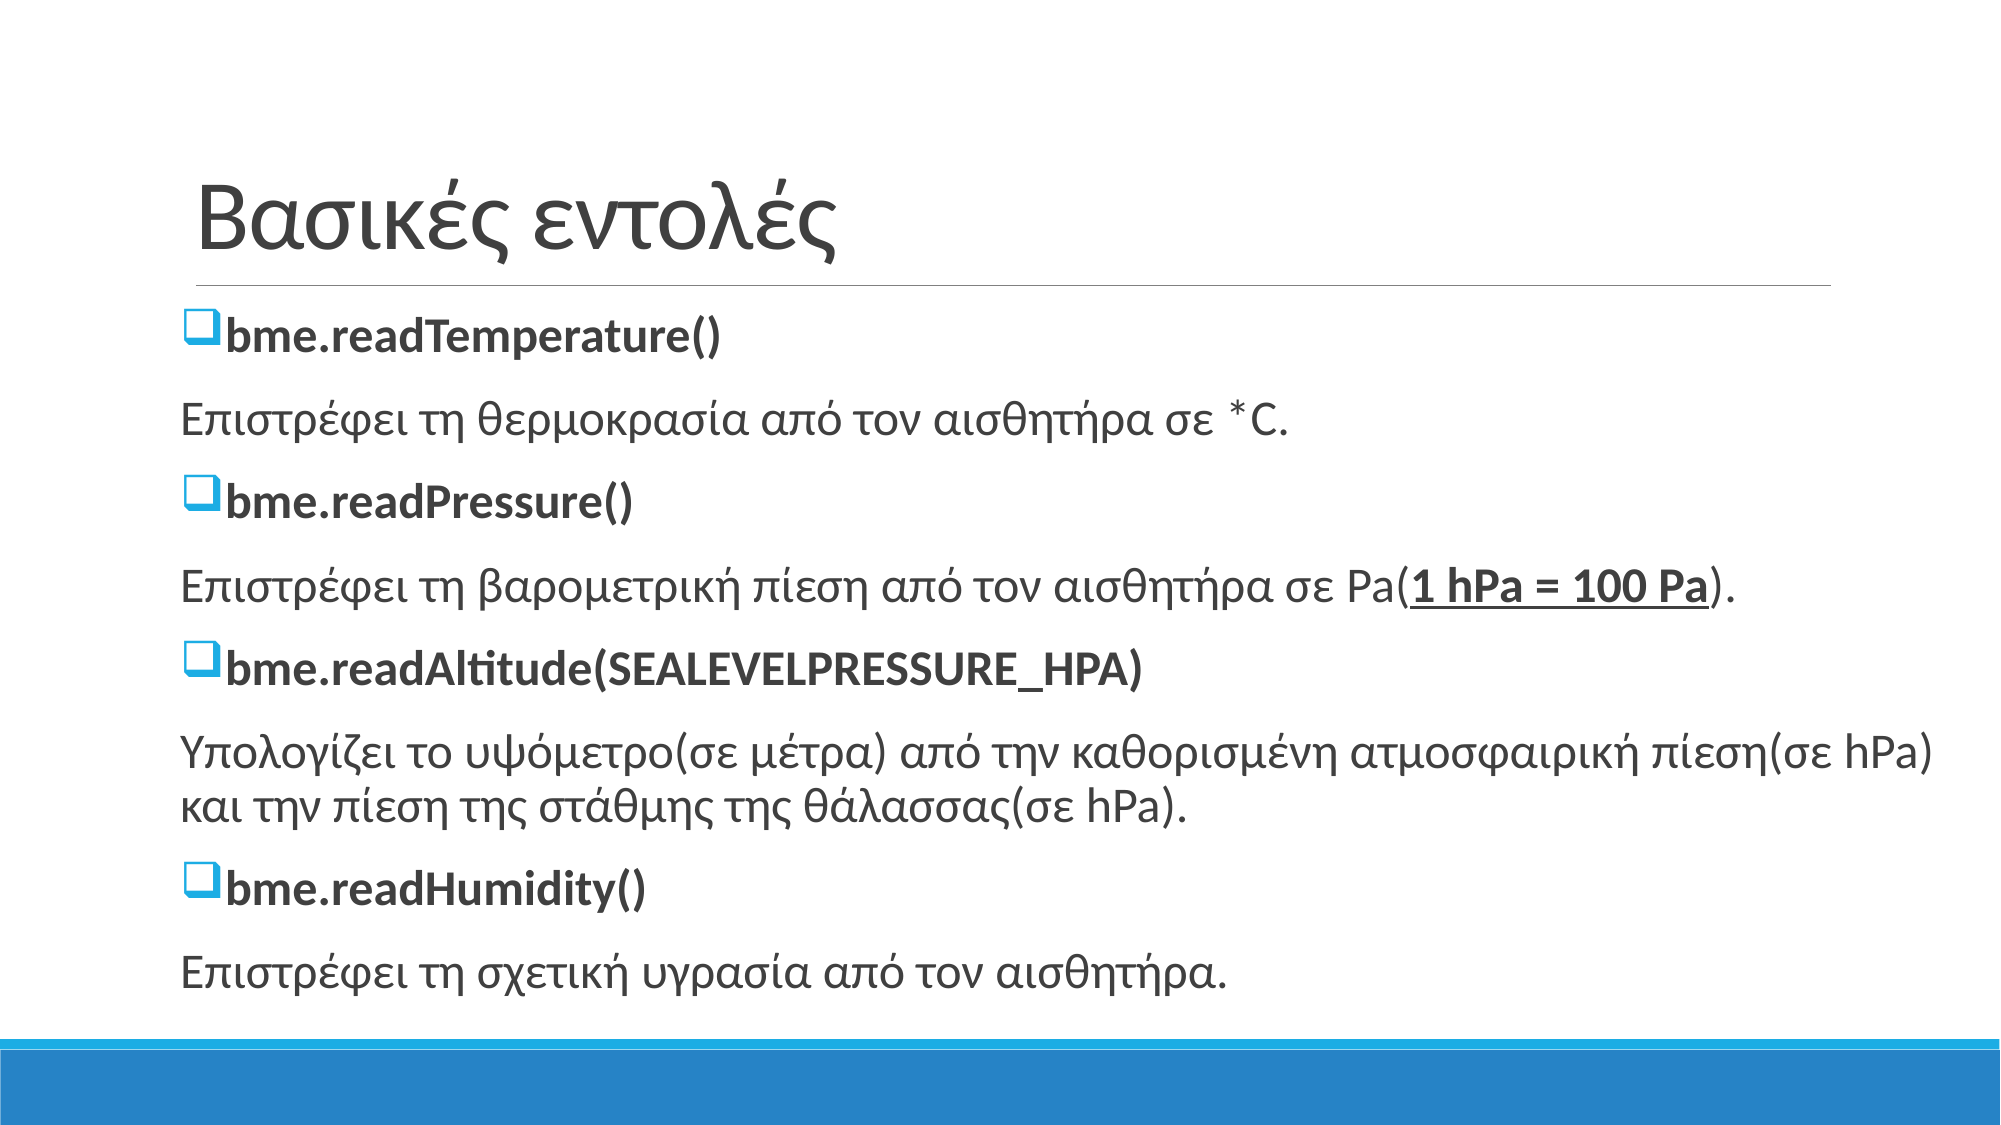

# Βασικές εντολές
bme.readTemperature()
Επιστρέφει τη θερμοκρασία από τον αισθητήρα σε *C.
bme.readPressure()
Επιστρέφει τη βαρομετρική πίεση από τον αισθητήρα σε Pa(1 hPa = 100 Pa).
bme.readAltitude(SEALEVELPRESSURE_HPA)
Υπολογίζει το υψόμετρο(σε μέτρα) από την καθορισμένη ατμοσφαιρική πίεση(σε hPa) και την πίεση της στάθμης της θάλασσας(σε hPa).
bme.readHumidity()
Επιστρέφει τη σχετική υγρασία από τον αισθητήρα.